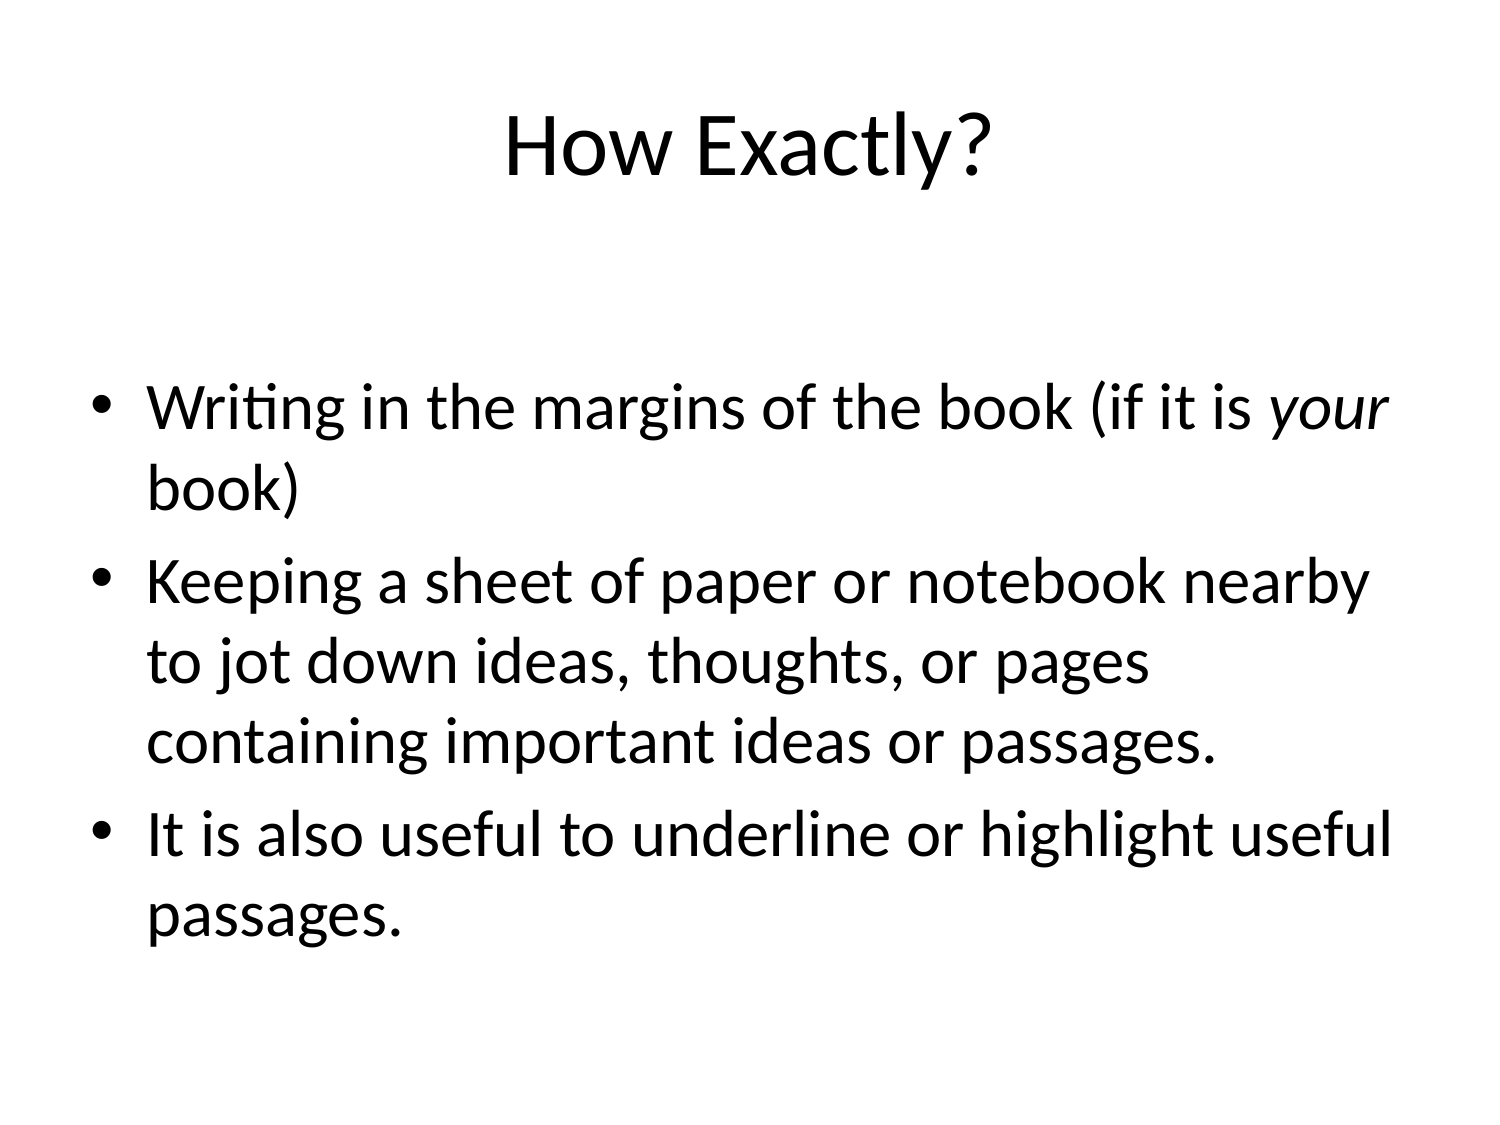

# How Exactly?

Writing in the margins of the book (if it is your book)
Keeping a sheet of paper or notebook nearby to jot down ideas, thoughts, or pages containing important ideas or passages.
It is also useful to underline or highlight useful passages.